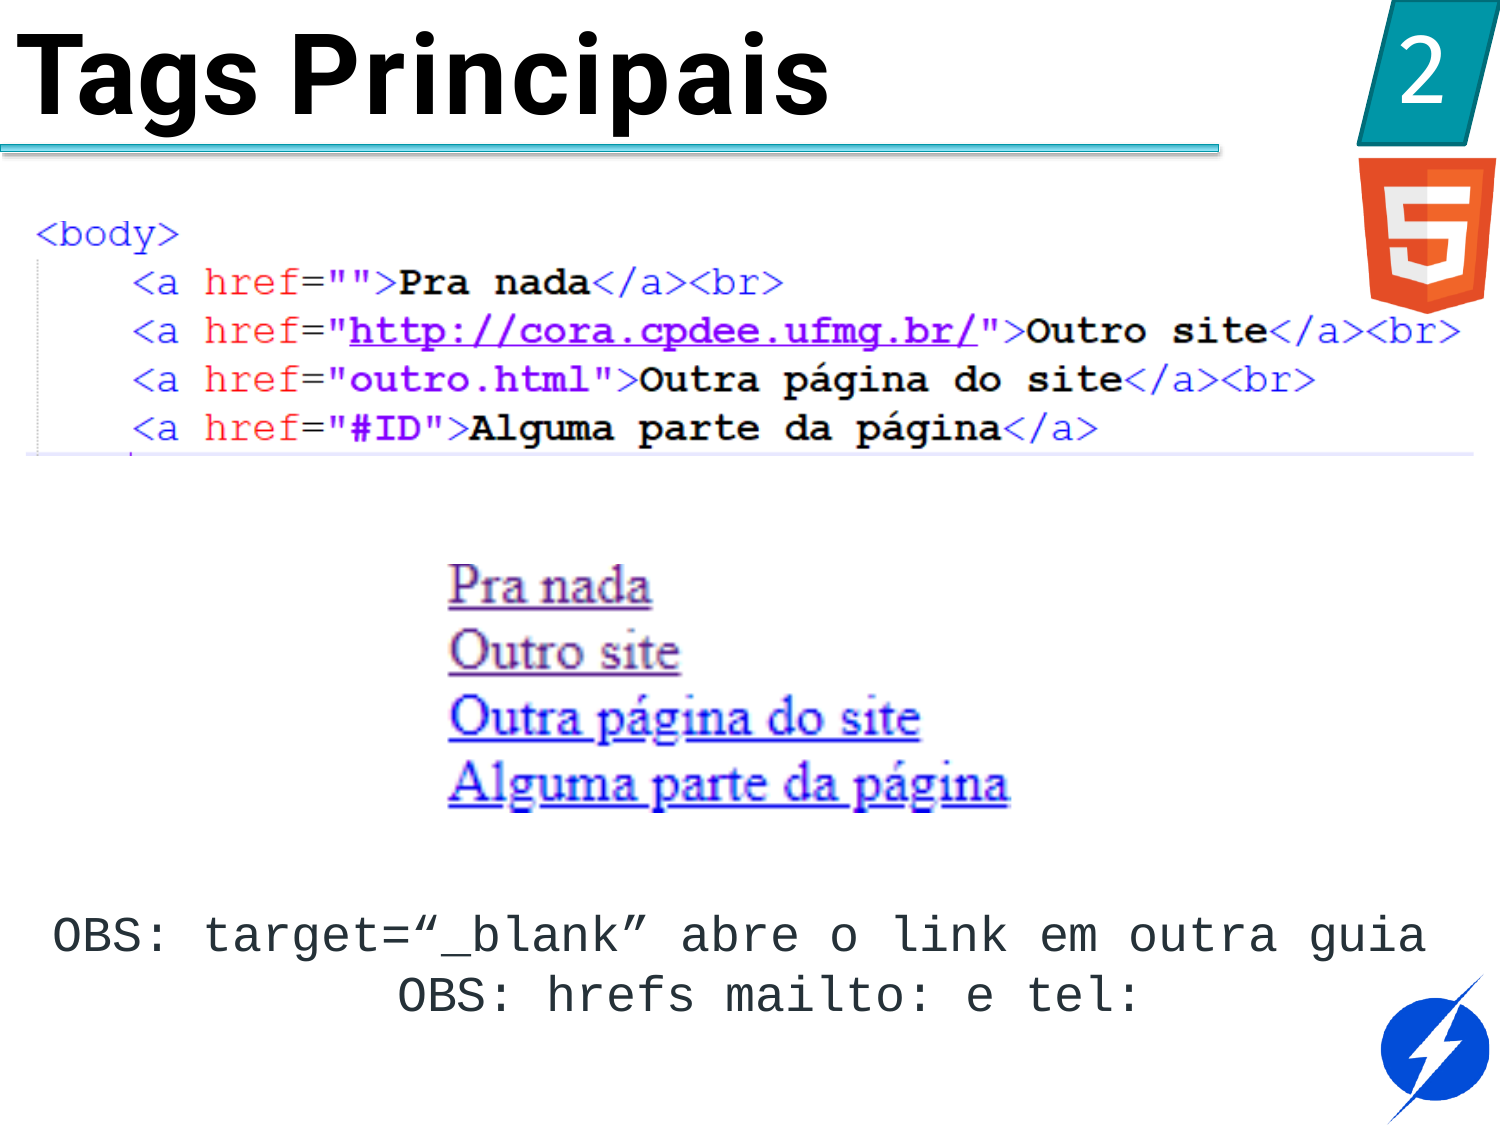

# Tags Principais
2

OBS: target=“_blank” abre o link em outra guia  OBS: hrefs mailto: e tel: